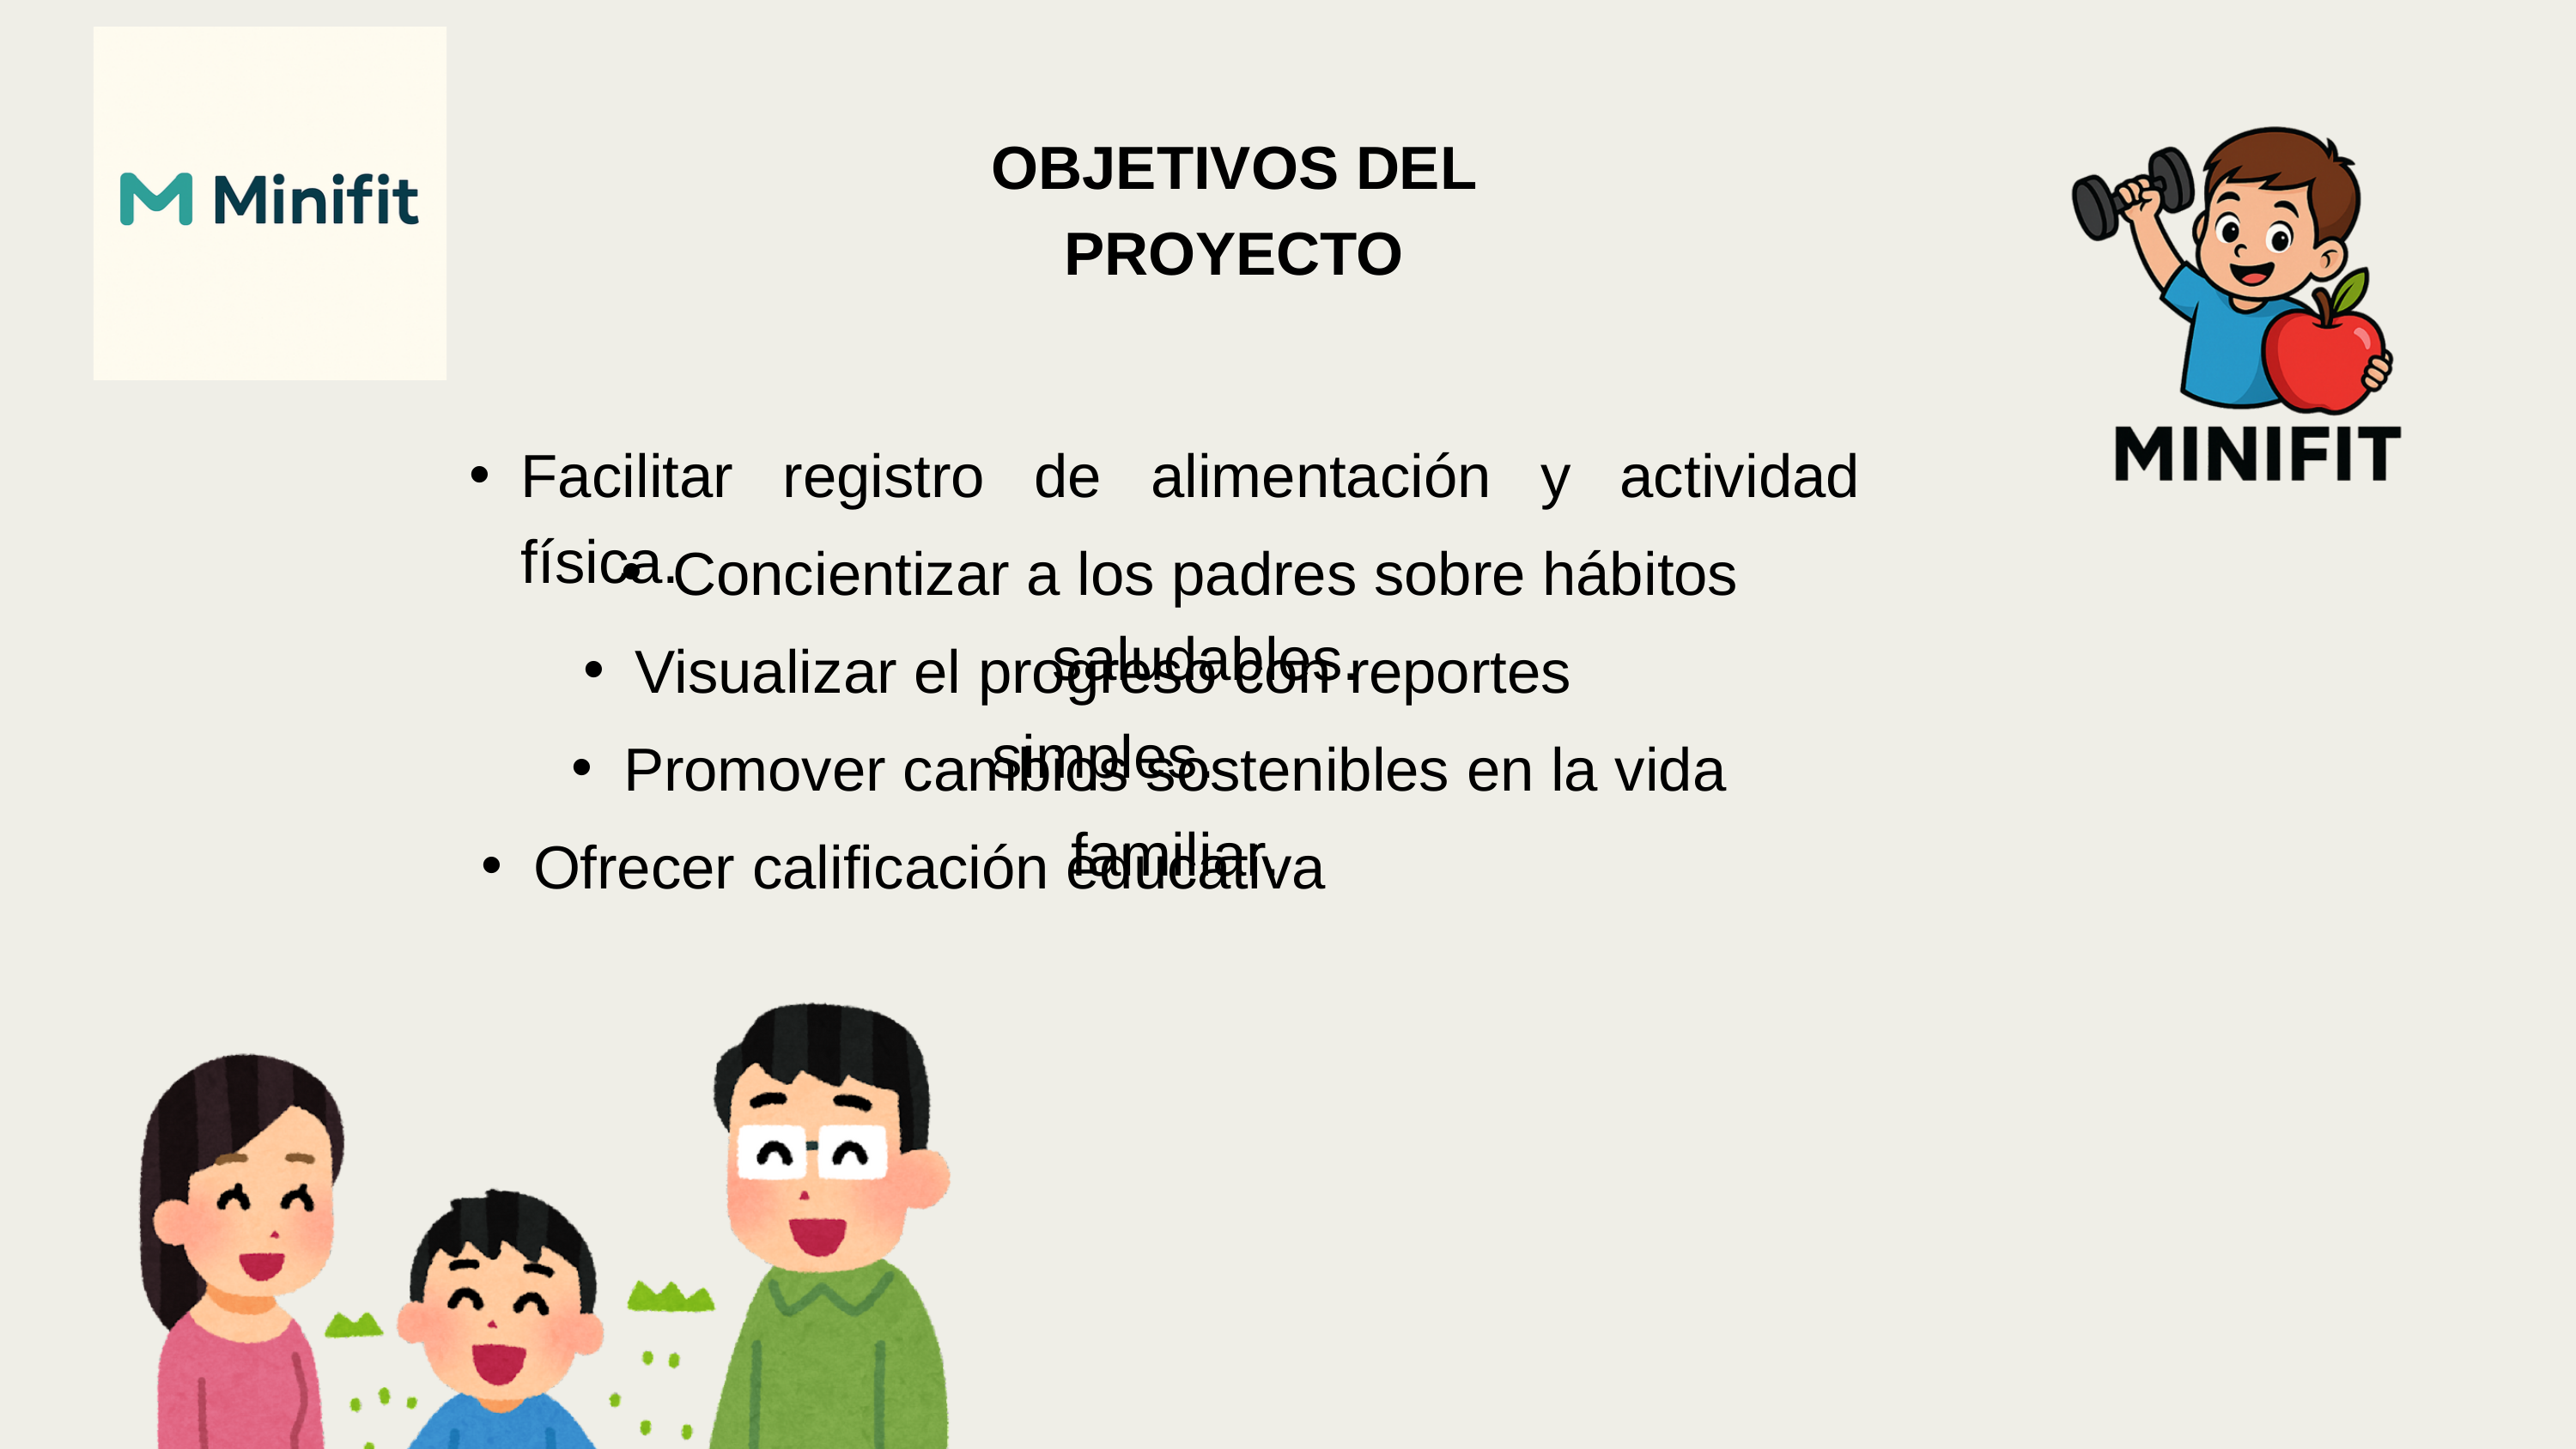

OBJETIVOS DEL PROYECTO
Facilitar registro de alimentación y actividad física.
Concientizar a los padres sobre hábitos saludables.
Visualizar el progreso con reportes simples.
Promover cambios sostenibles en la vida familiar.
Ofrecer calificación educativa